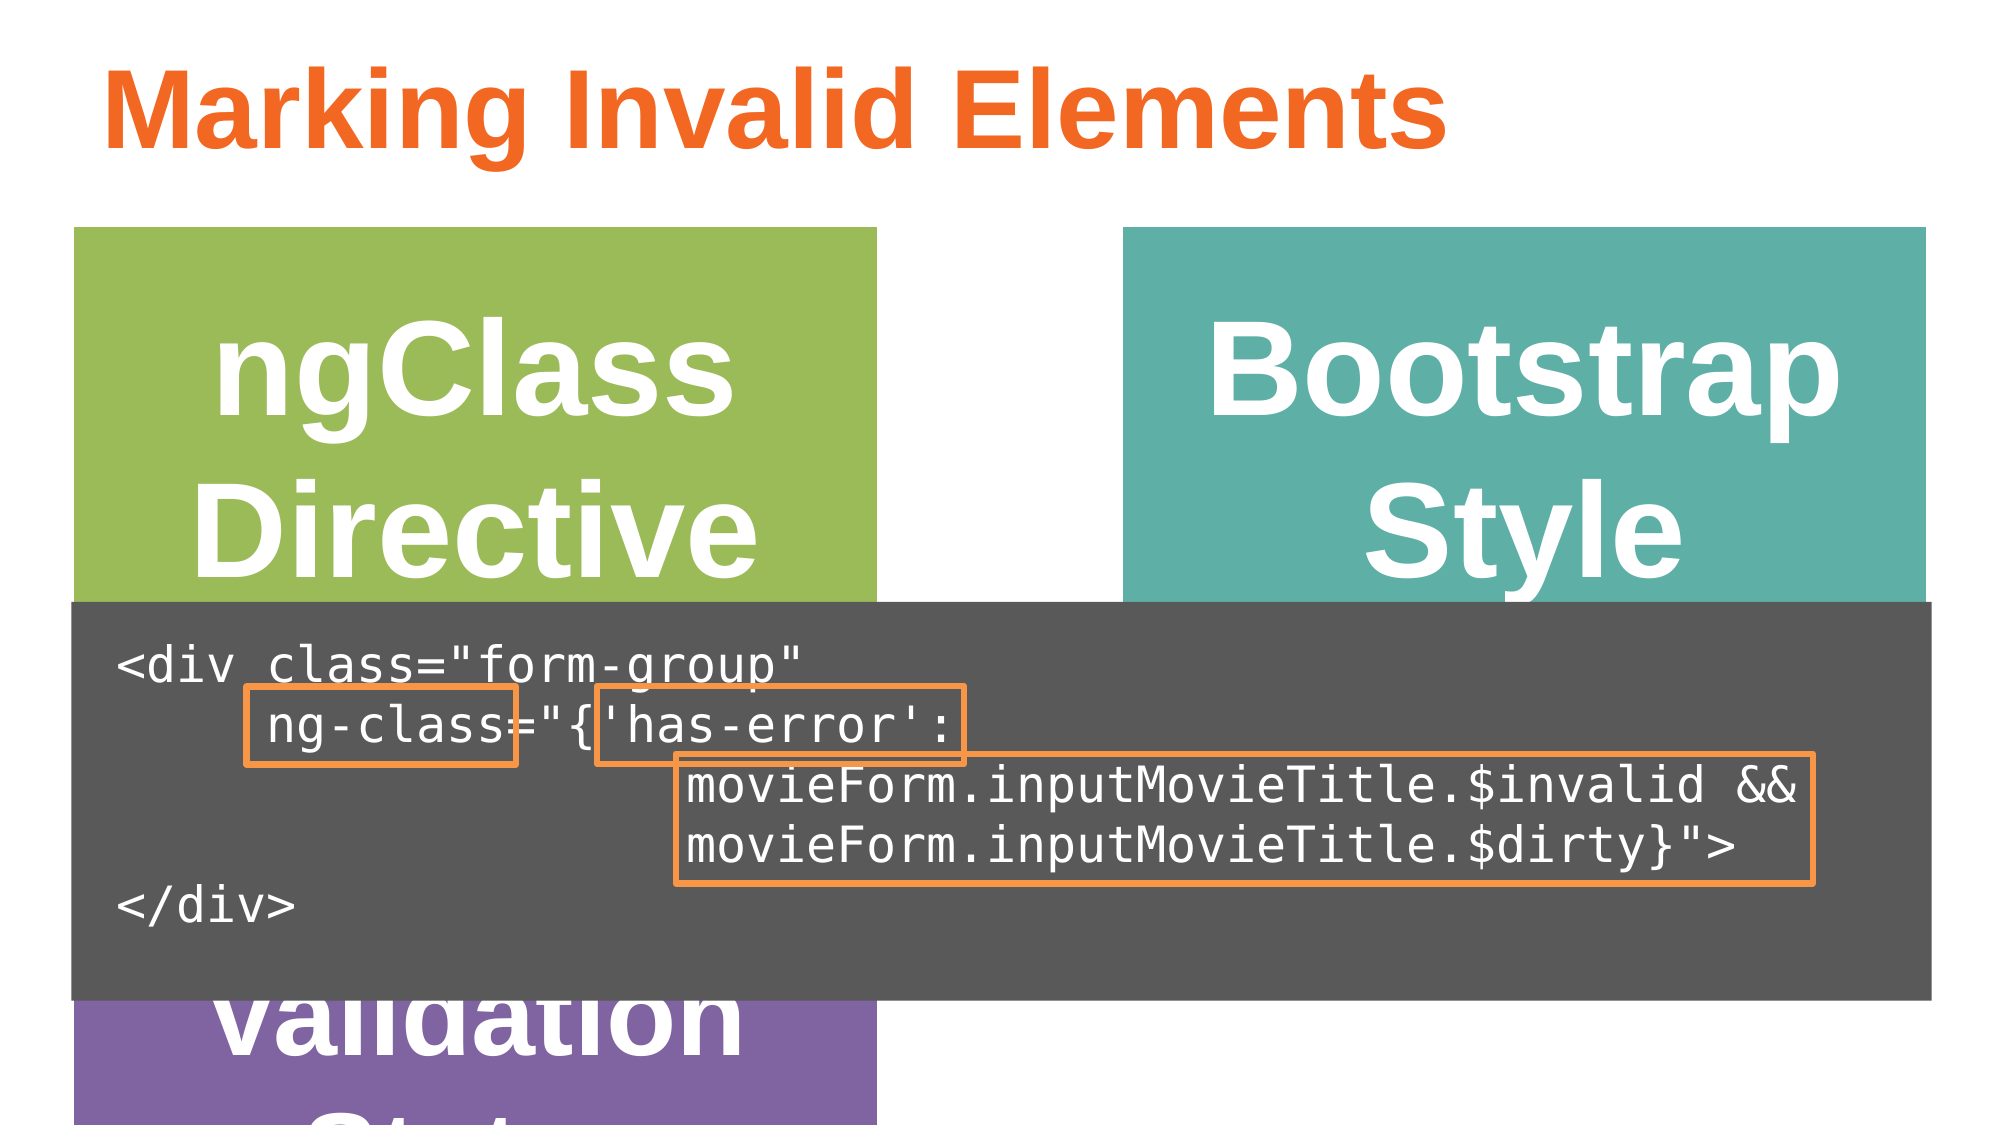

# Marking Invalid Elements
ngClass Directive
Bootstrap Style

<div class="form-group"
     ng-class="{'has-error':
                   movieForm.inputMovieTitle.$invalid &&
                   movieForm.inputMovieTitle.$dirty}">
</div>